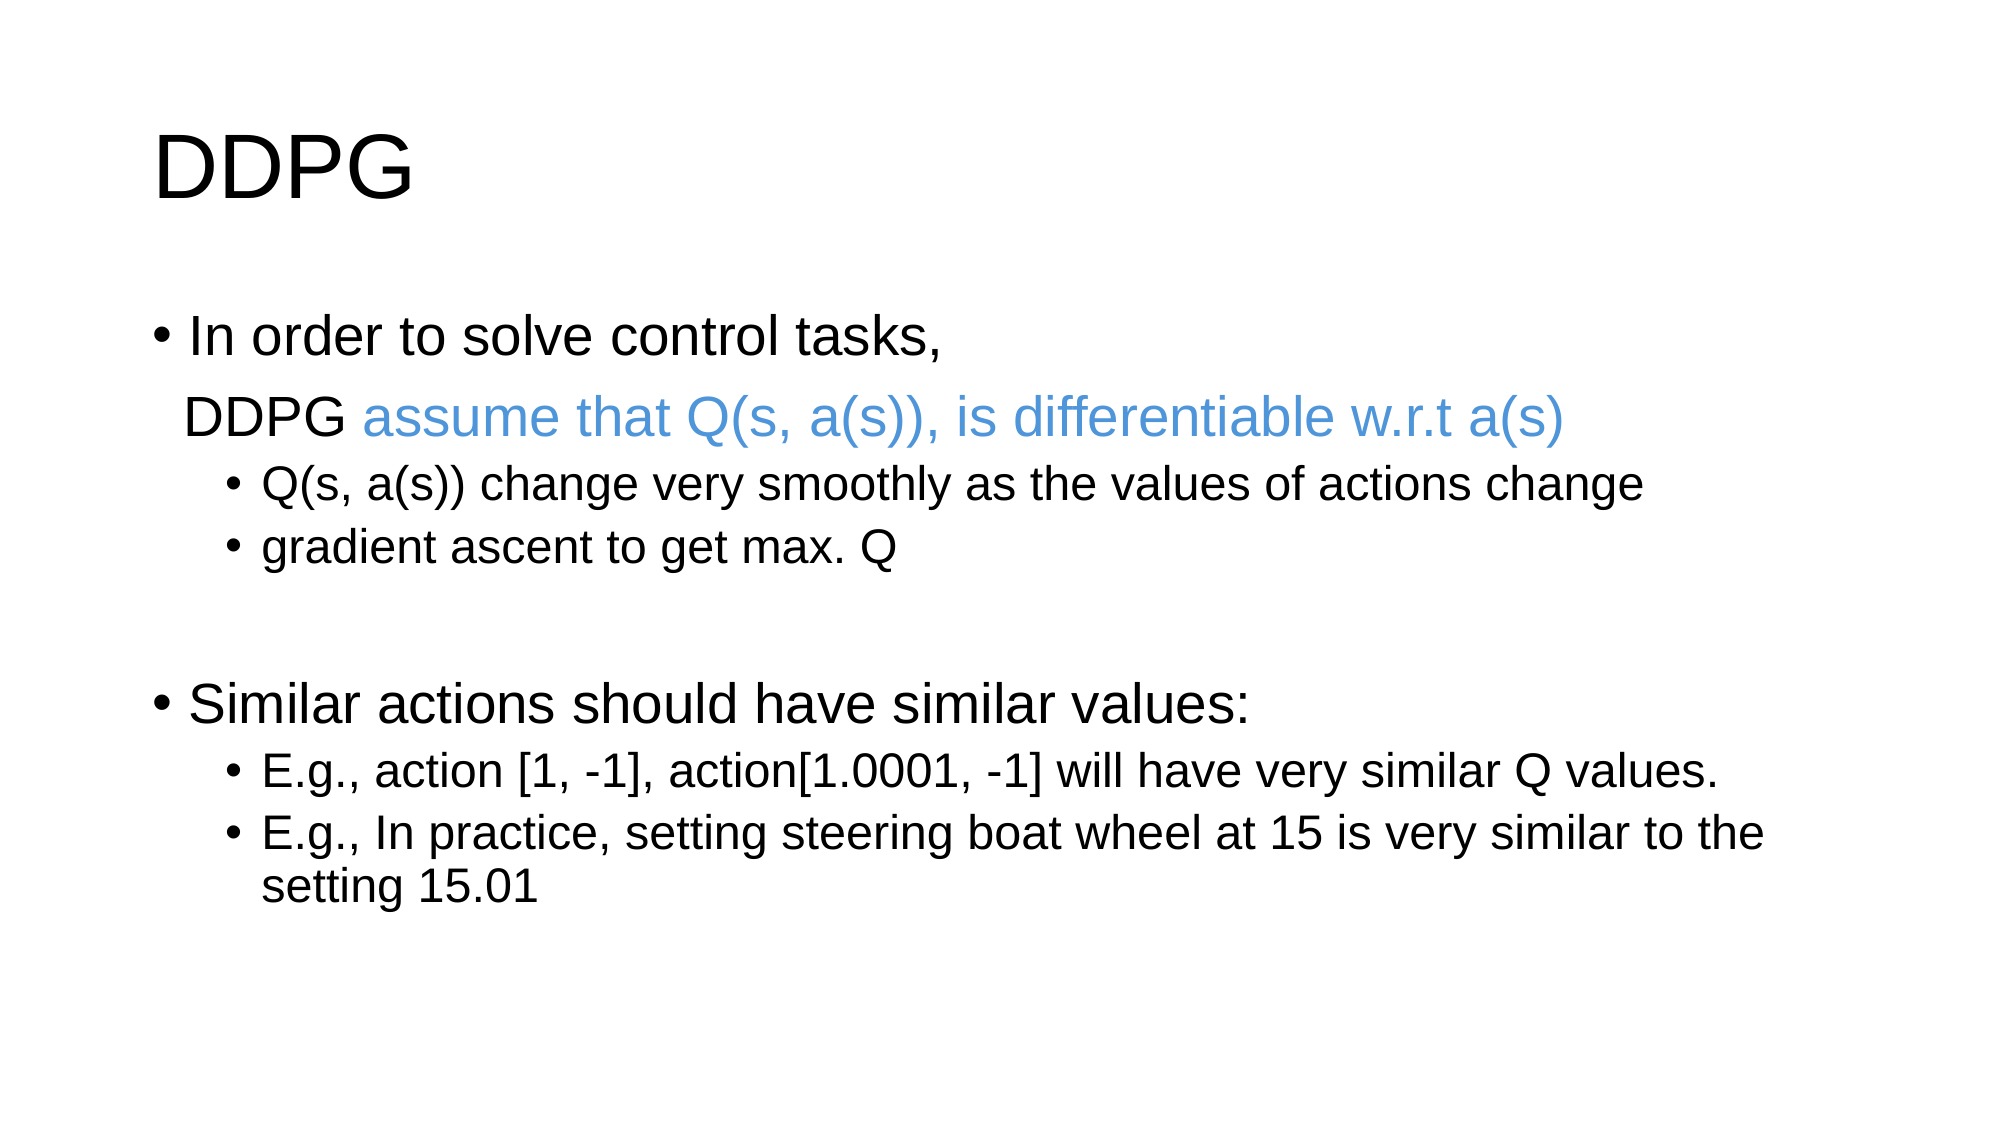

# DDPG
In order to solve control tasks,
  DDPG assume that Q(s, a(s)), is differentiable w.r.t a(s)
Q(s, a(s)) change very smoothly as the values of actions change
gradient ascent to get max. Q

Similar actions should have similar values:
E.g., action [1, -1], action[1.0001, -1] will have very similar Q values.
E.g., In practice, setting steering boat wheel at 15 is very similar to the setting 15.01